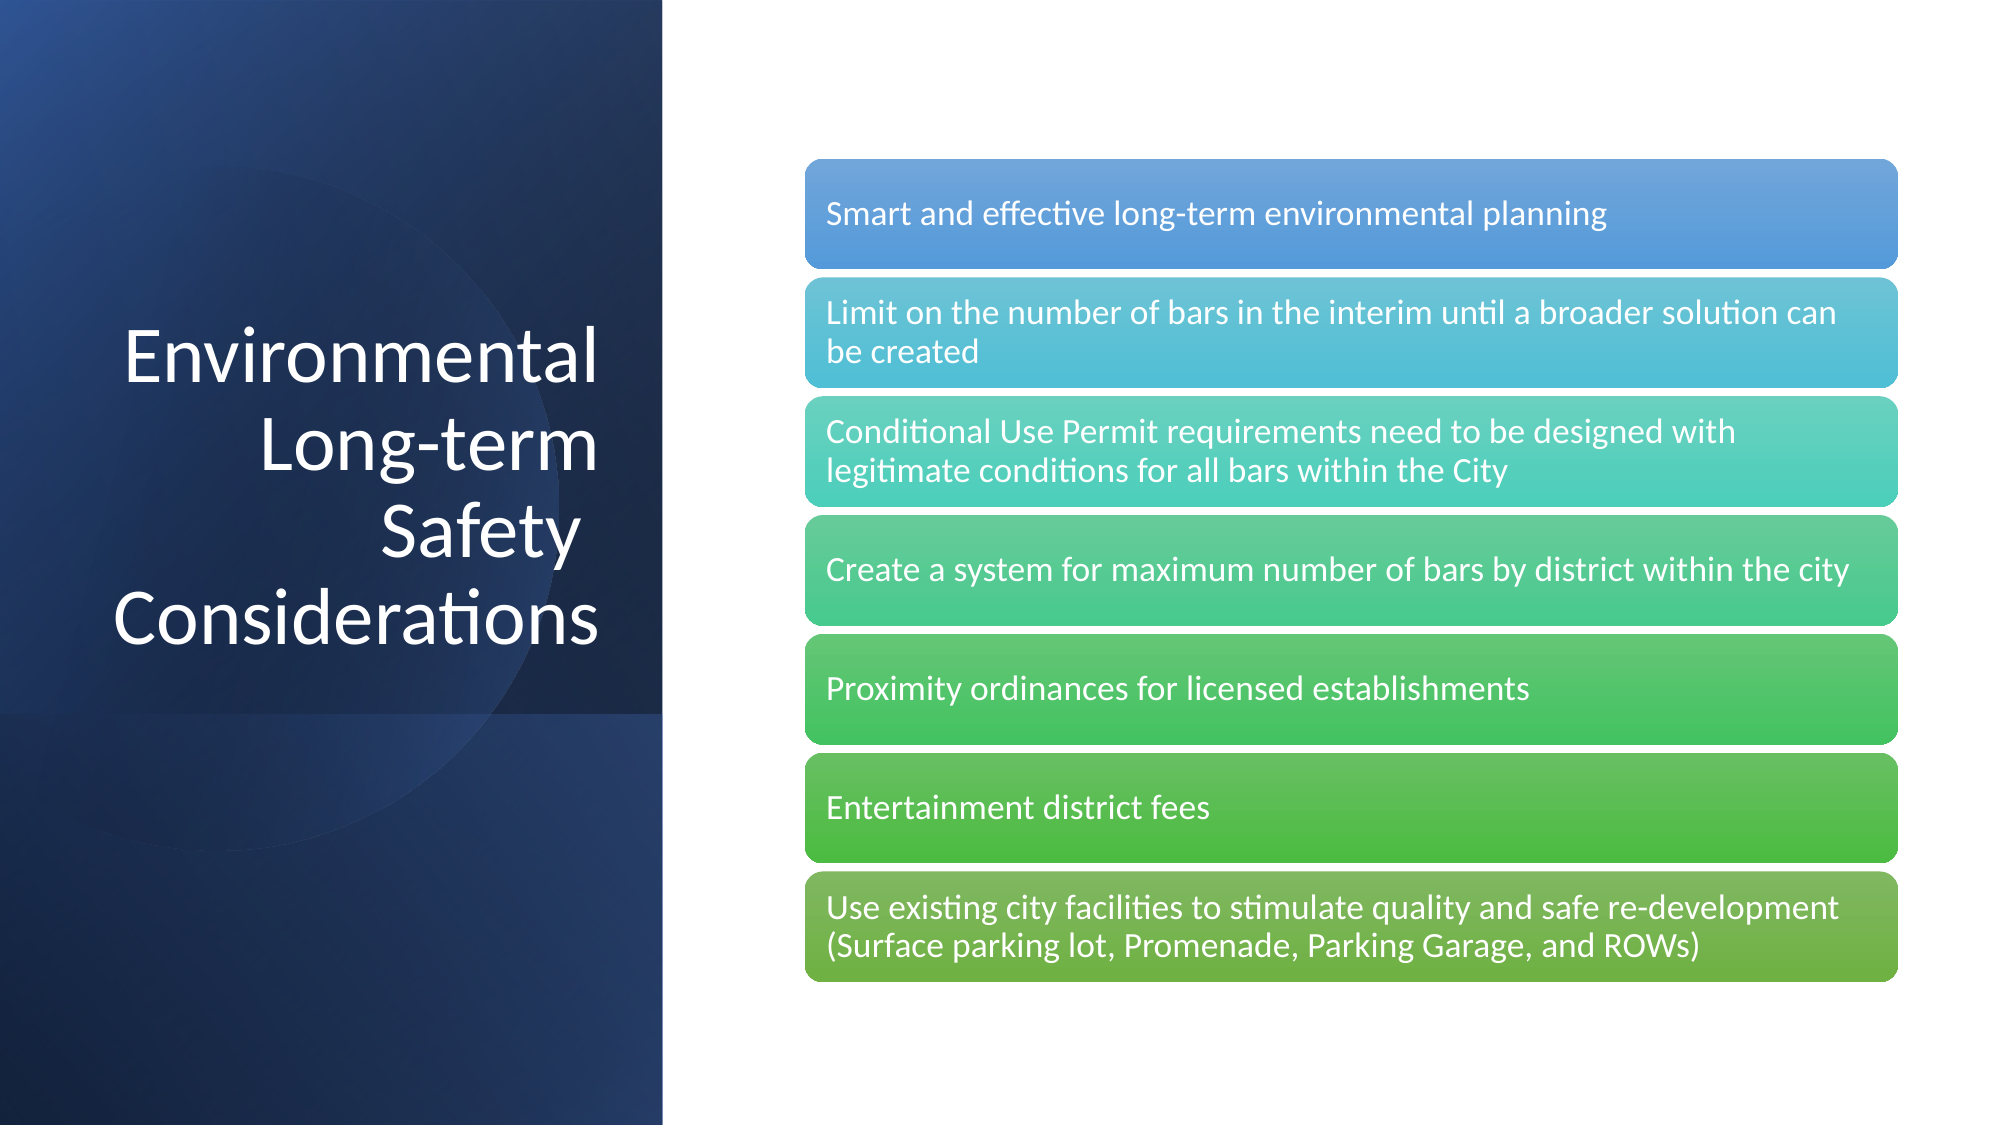

Smart and effective long-term environmental planning
Limit on the number of bars in the interim until a broader solution can be created
Conditional Use Permit requirements need to be designed with legitimate conditions for all bars within the City
Create a system for maximum number of bars by district within the city
Proximity ordinances for licensed establishments
Entertainment district fees
Use existing city facilities to stimulate quality and safe re-development (Surface parking lot, Promenade, Parking Garage, and ROWs)

# Environmental Long-term Safety  Considerations